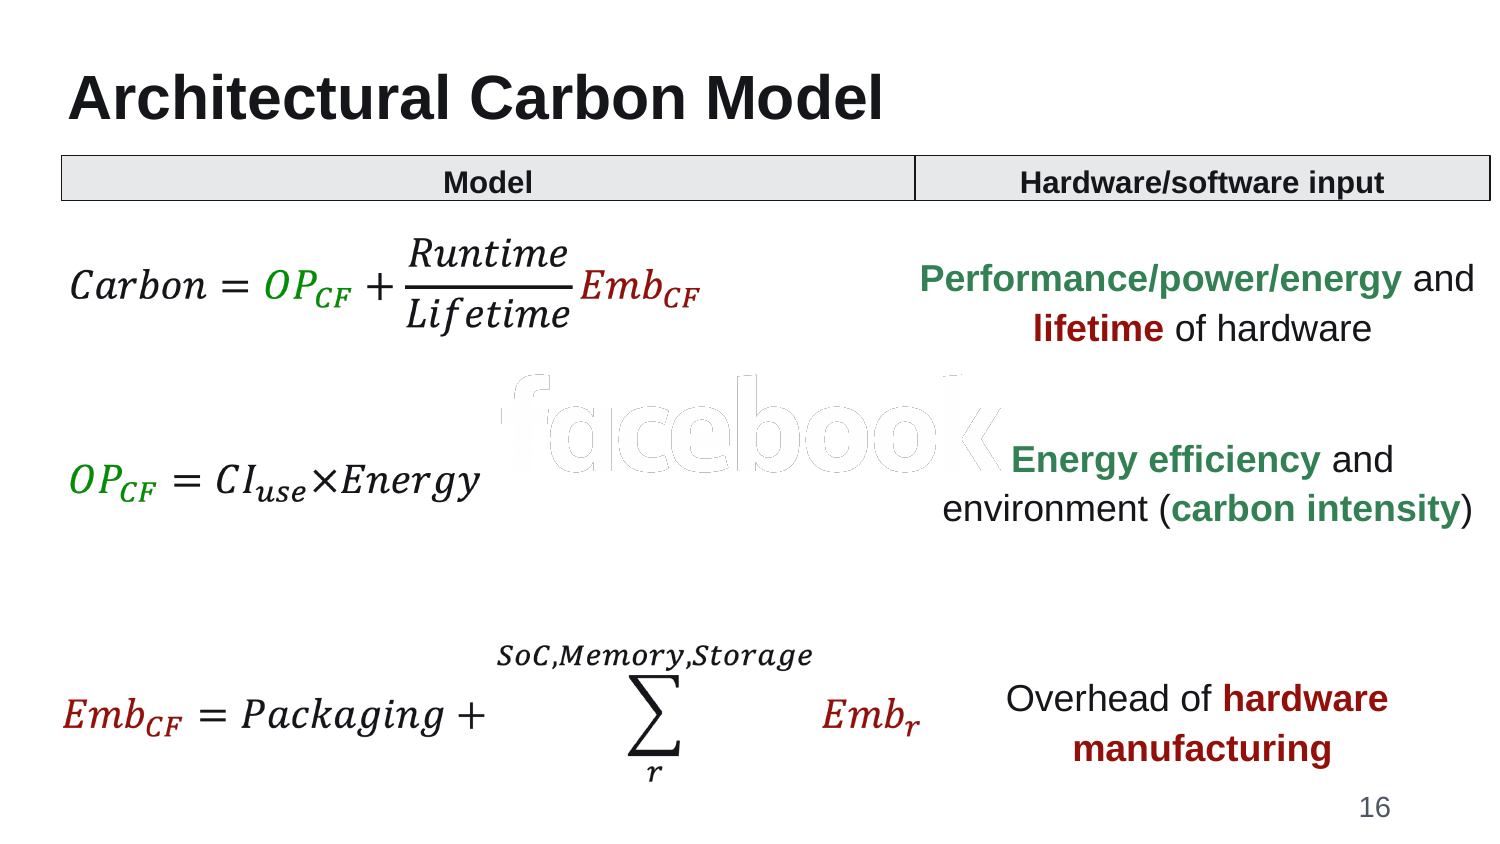

Architectural Carbon Model
Model
Hardware/software input

Performance/power/energy and
lifetime of hardware
Energy efficiency and
 environment (carbon intensity)

Overhead of hardware
manufacturing
16